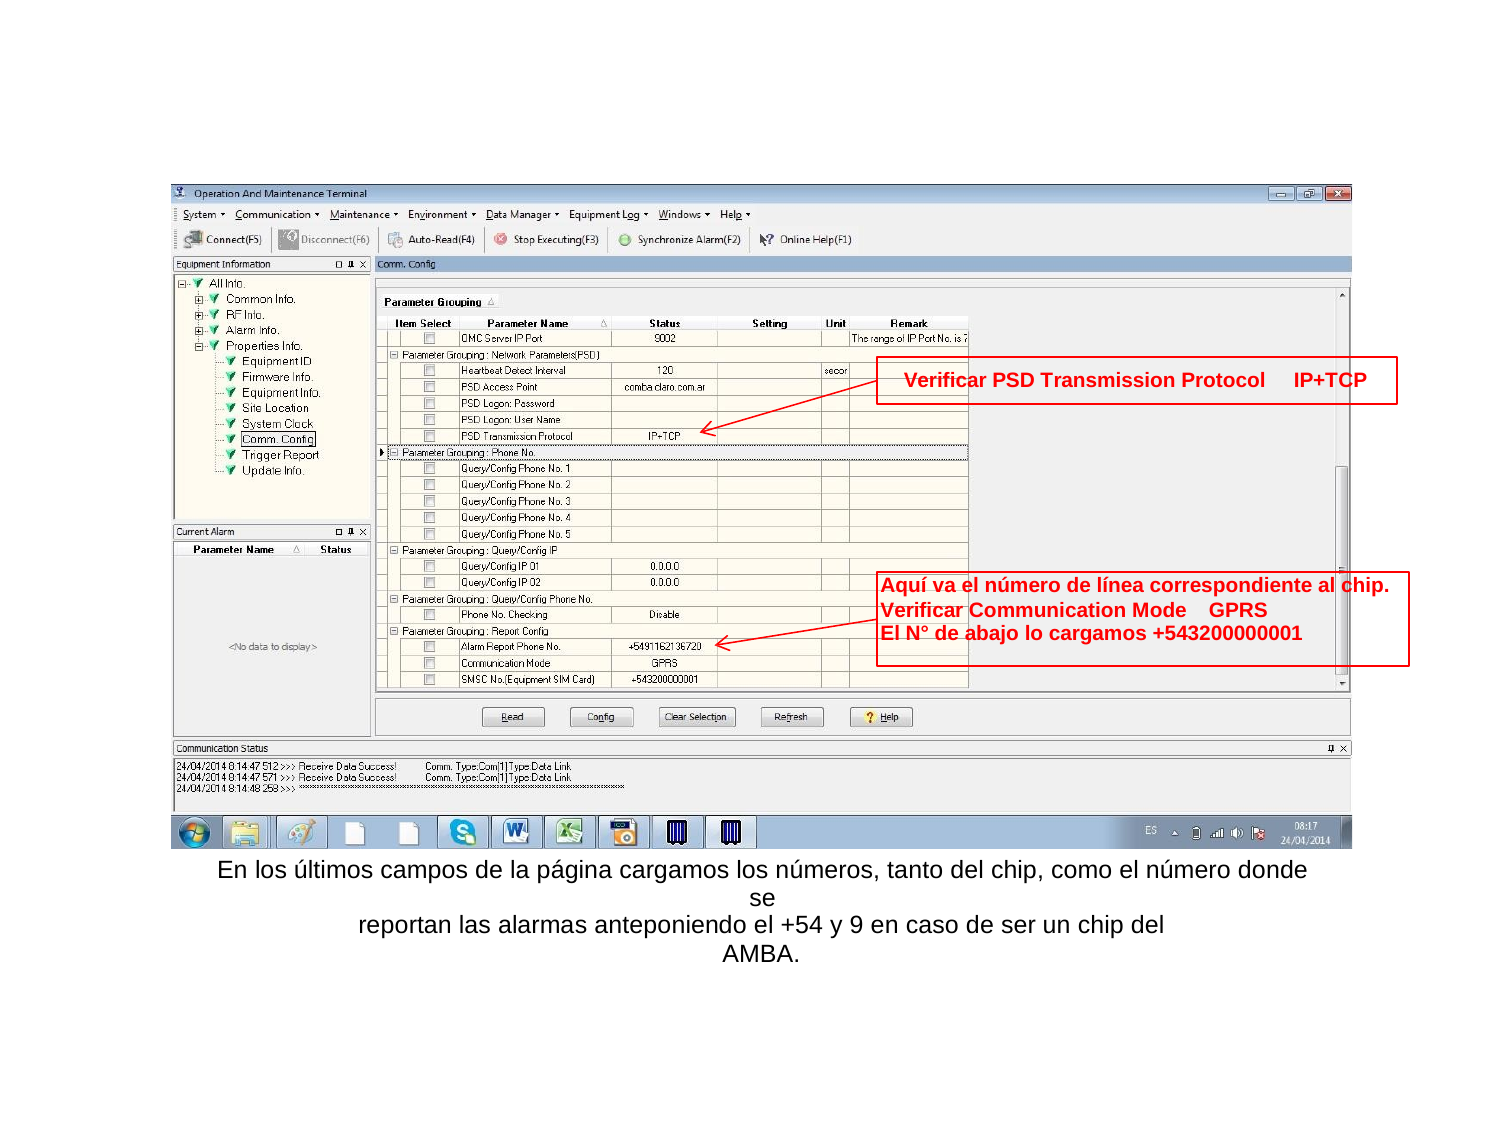

Verificar PSD Transmission Protocol    IP+TCP

Aquí va el número de línea correspondiente al chip. Verificar Communication Mode   GPRS
El N° de abajo lo cargamos +543200000001

En los últimos campos de la página cargamos los números, tanto del chip, como el número donde se
reportan las alarmas anteponiendo el +54 y 9 en caso de ser un chip del AMBA.